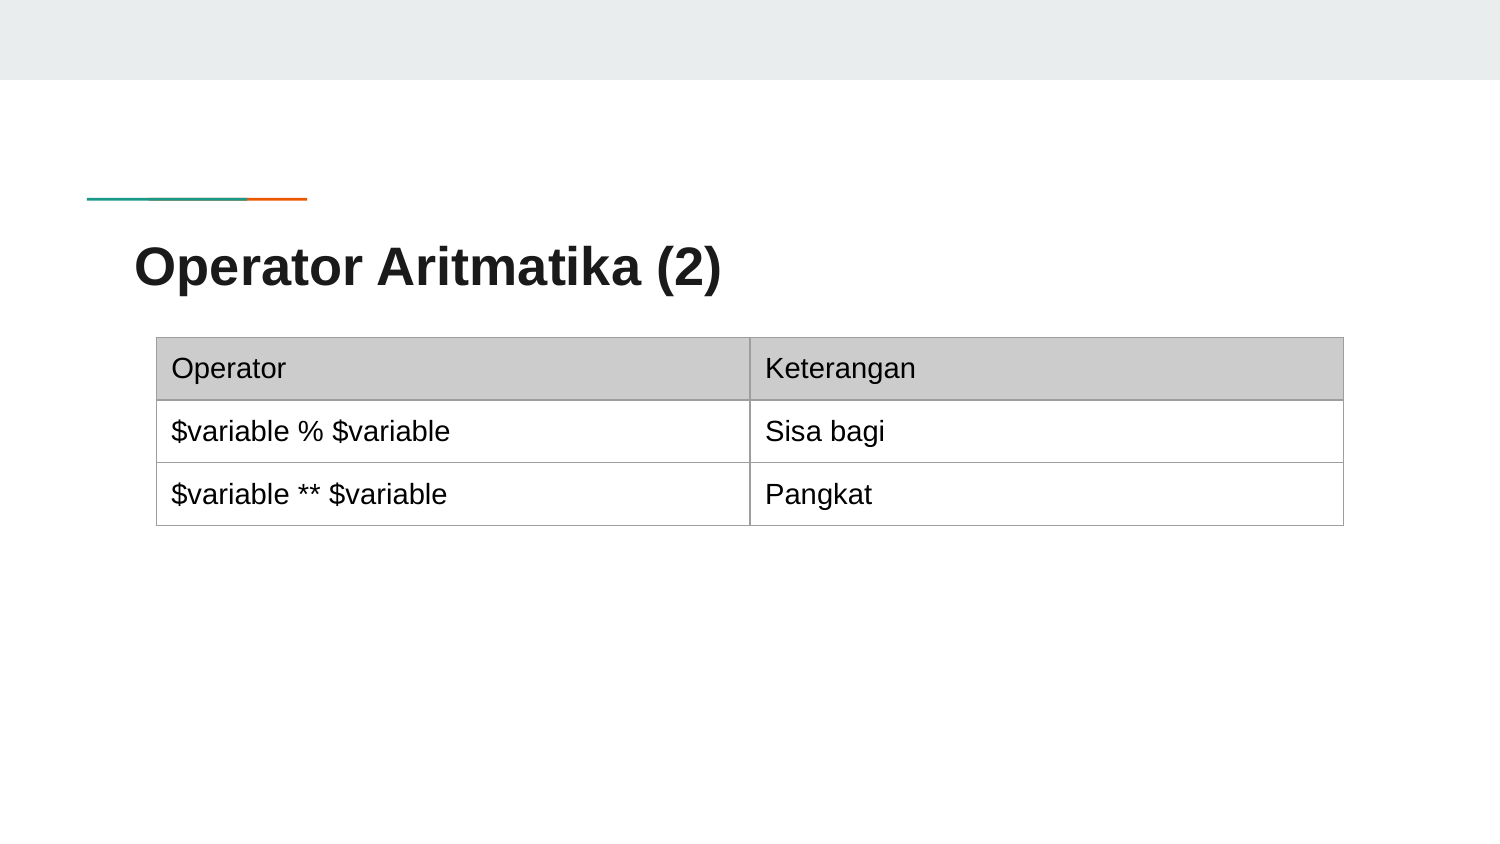

# Operator Aritmatika (2)
| Operator | Keterangan |
| --- | --- |
| $variable % $variable | Sisa bagi |
| $variable \*\* $variable | Pangkat |